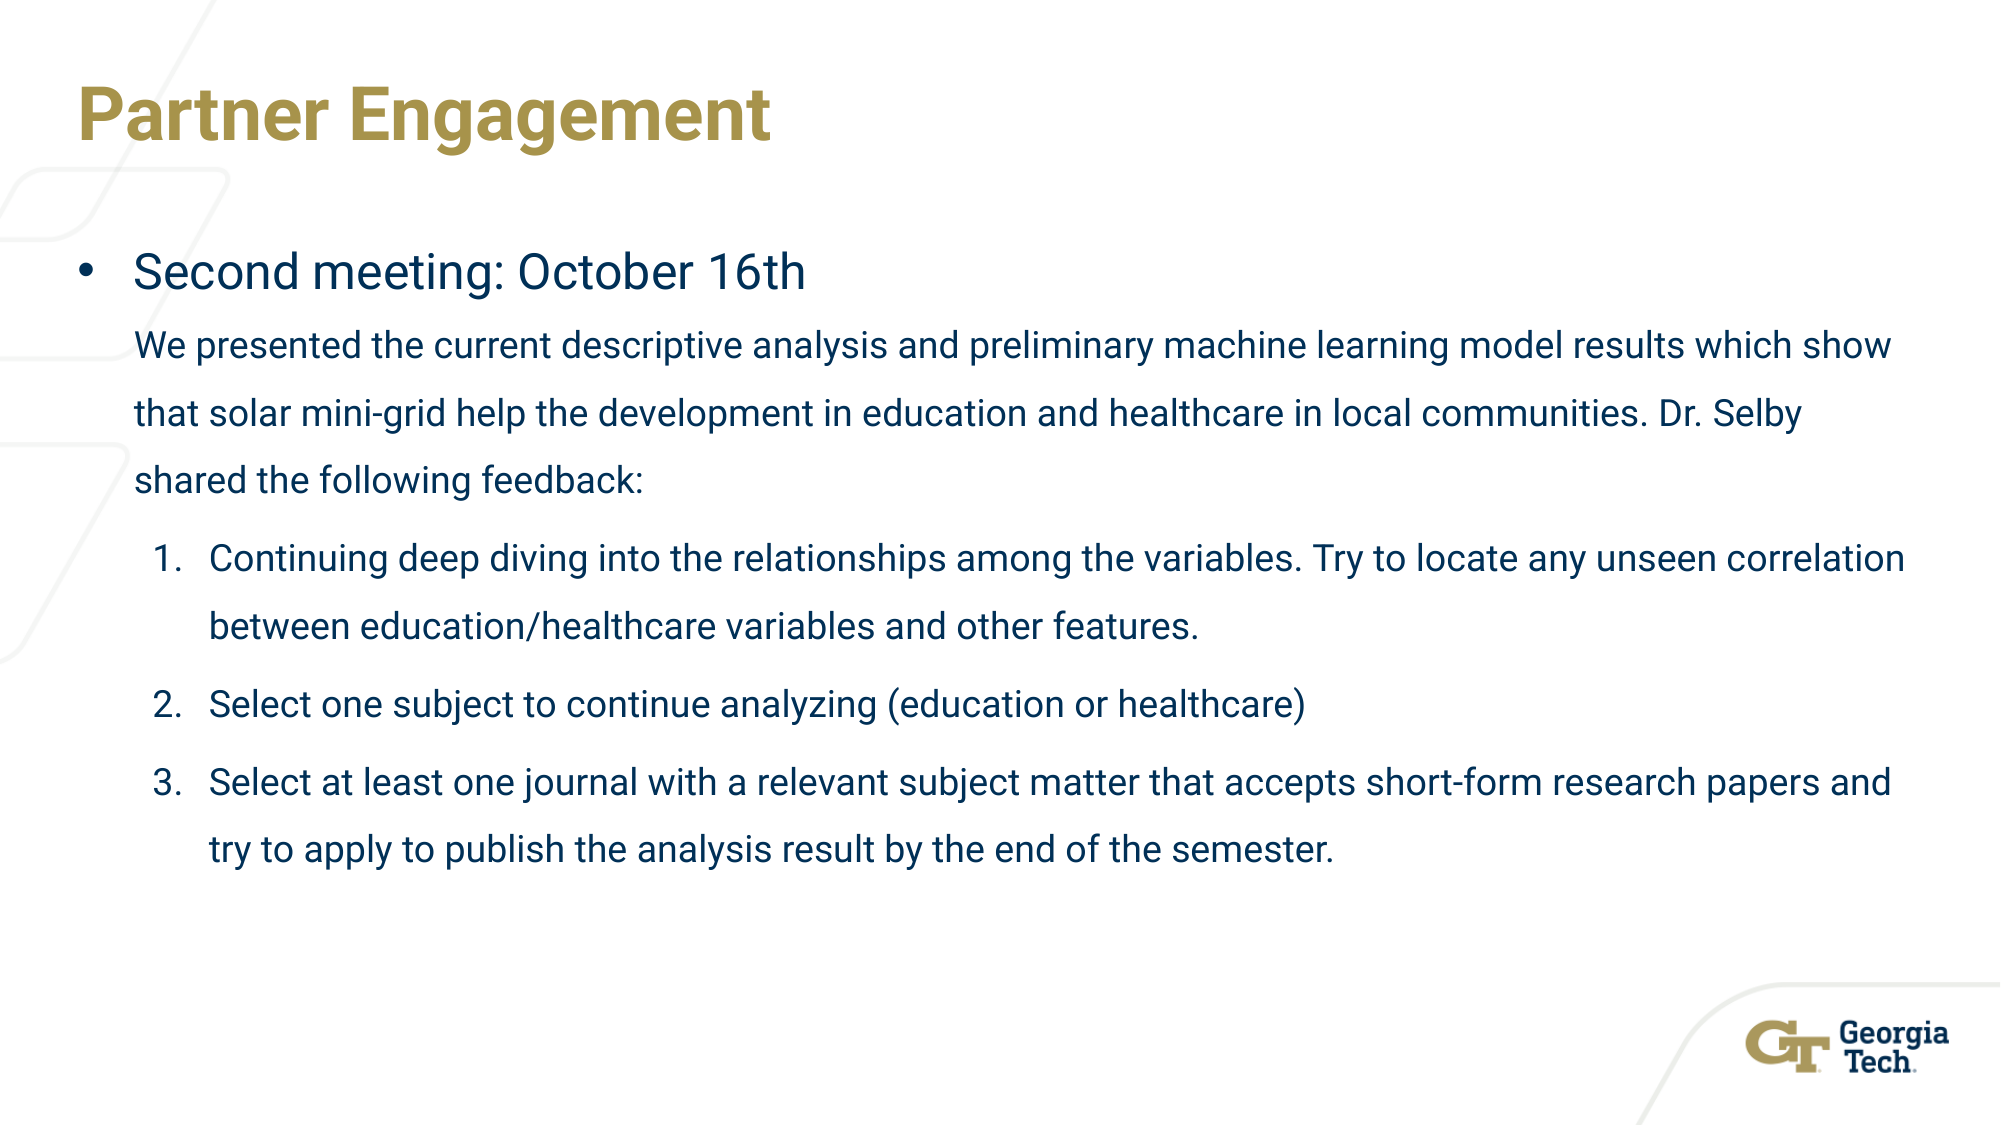

# Partner Engagement
Second meeting: October 16th
We presented the current descriptive analysis and preliminary machine learning model results which show that solar mini-grid help the development in education and healthcare in local communities. Dr. Selby shared the following feedback:
Continuing deep diving into the relationships among the variables. Try to locate any unseen correlation between education/healthcare variables and other features.
Select one subject to continue analyzing (education or healthcare)
Select at least one journal with a relevant subject matter that accepts short-form research papers and try to apply to publish the analysis result by the end of the semester.